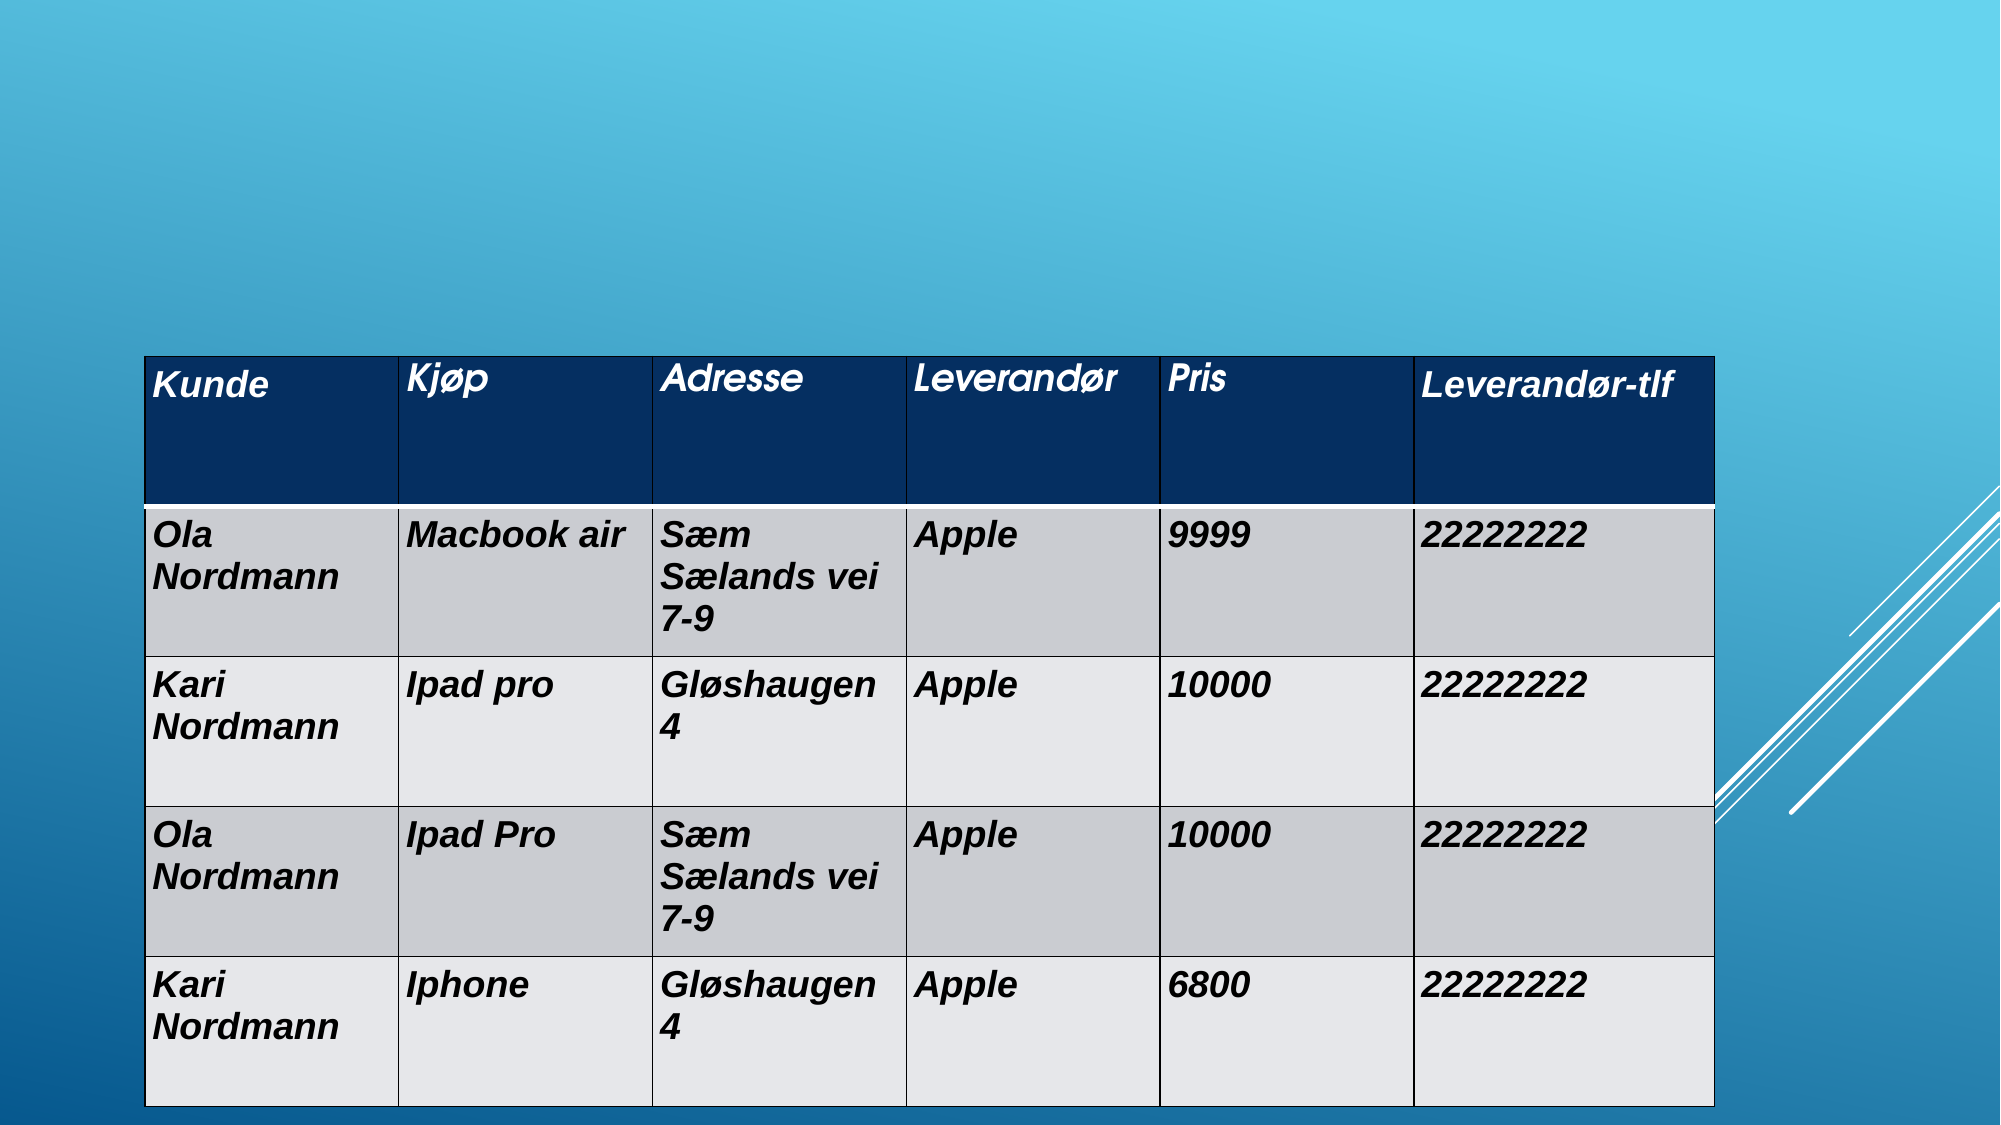

#
| Kunde | Kjøp | Adresse | Leverandør | Pris | Leverandør-tlf |
| --- | --- | --- | --- | --- | --- |
| Ola Nordmann | Macbook air | Sæm Sælands vei 7-9 | Apple | 9999 | 22222222 |
| Kari Nordmann | Ipad pro | Gløshaugen 4 | Apple | 10000 | 22222222 |
| Ola Nordmann | Ipad Pro | Sæm Sælands vei 7-9 | Apple | 10000 | 22222222 |
| Kari Nordmann | Iphone | Gløshaugen 4 | Apple | 6800 | 22222222 |